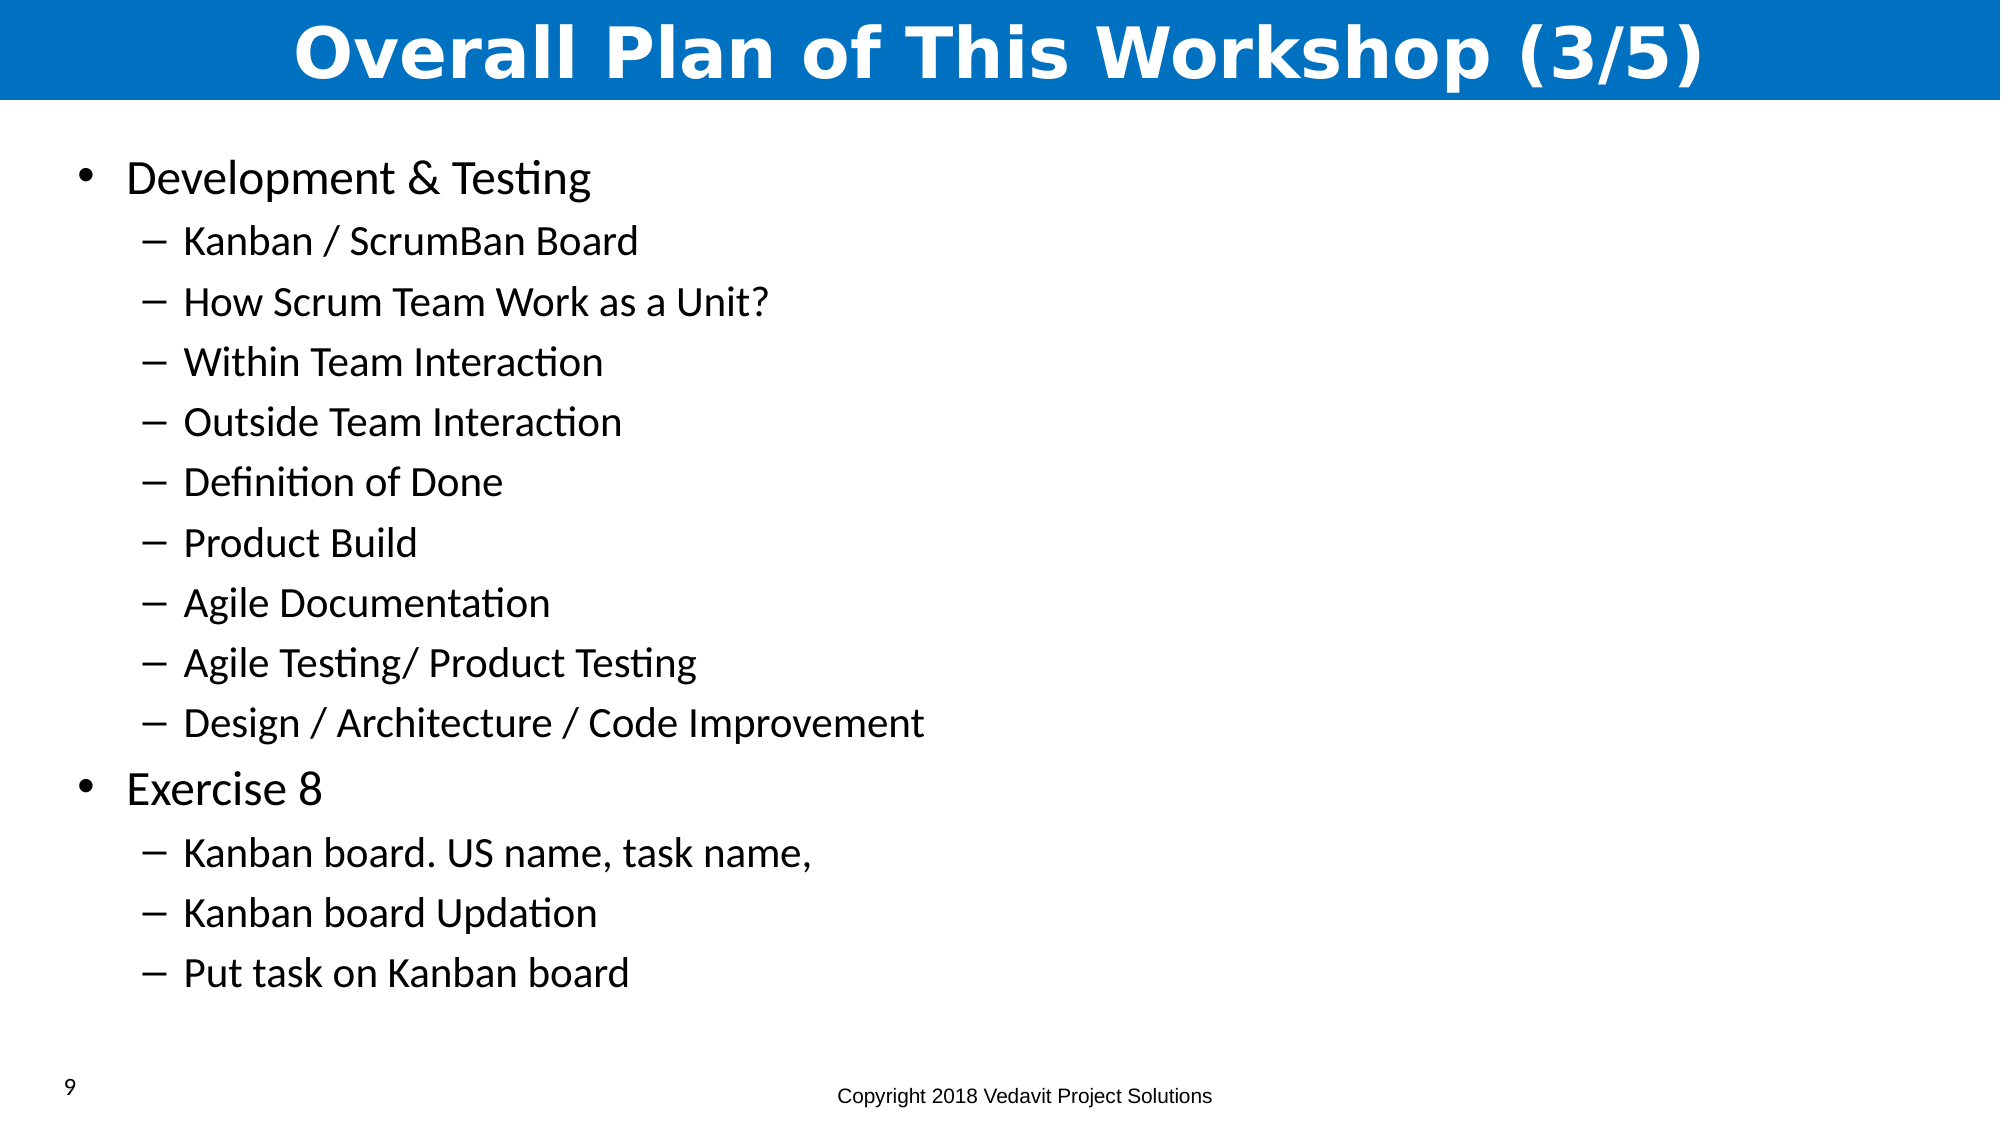

# Overall Plan of This Workshop (3/5)
Development & Testing
Kanban / ScrumBan Board
How Scrum Team Work as a Unit?
Within Team Interaction
Outside Team Interaction
Definition of Done
Product Build
Agile Documentation
Agile Testing/ Product Testing
Design / Architecture / Code Improvement
Exercise 8
Kanban board. US name, task name,
Kanban board Updation
Put task on Kanban board
9